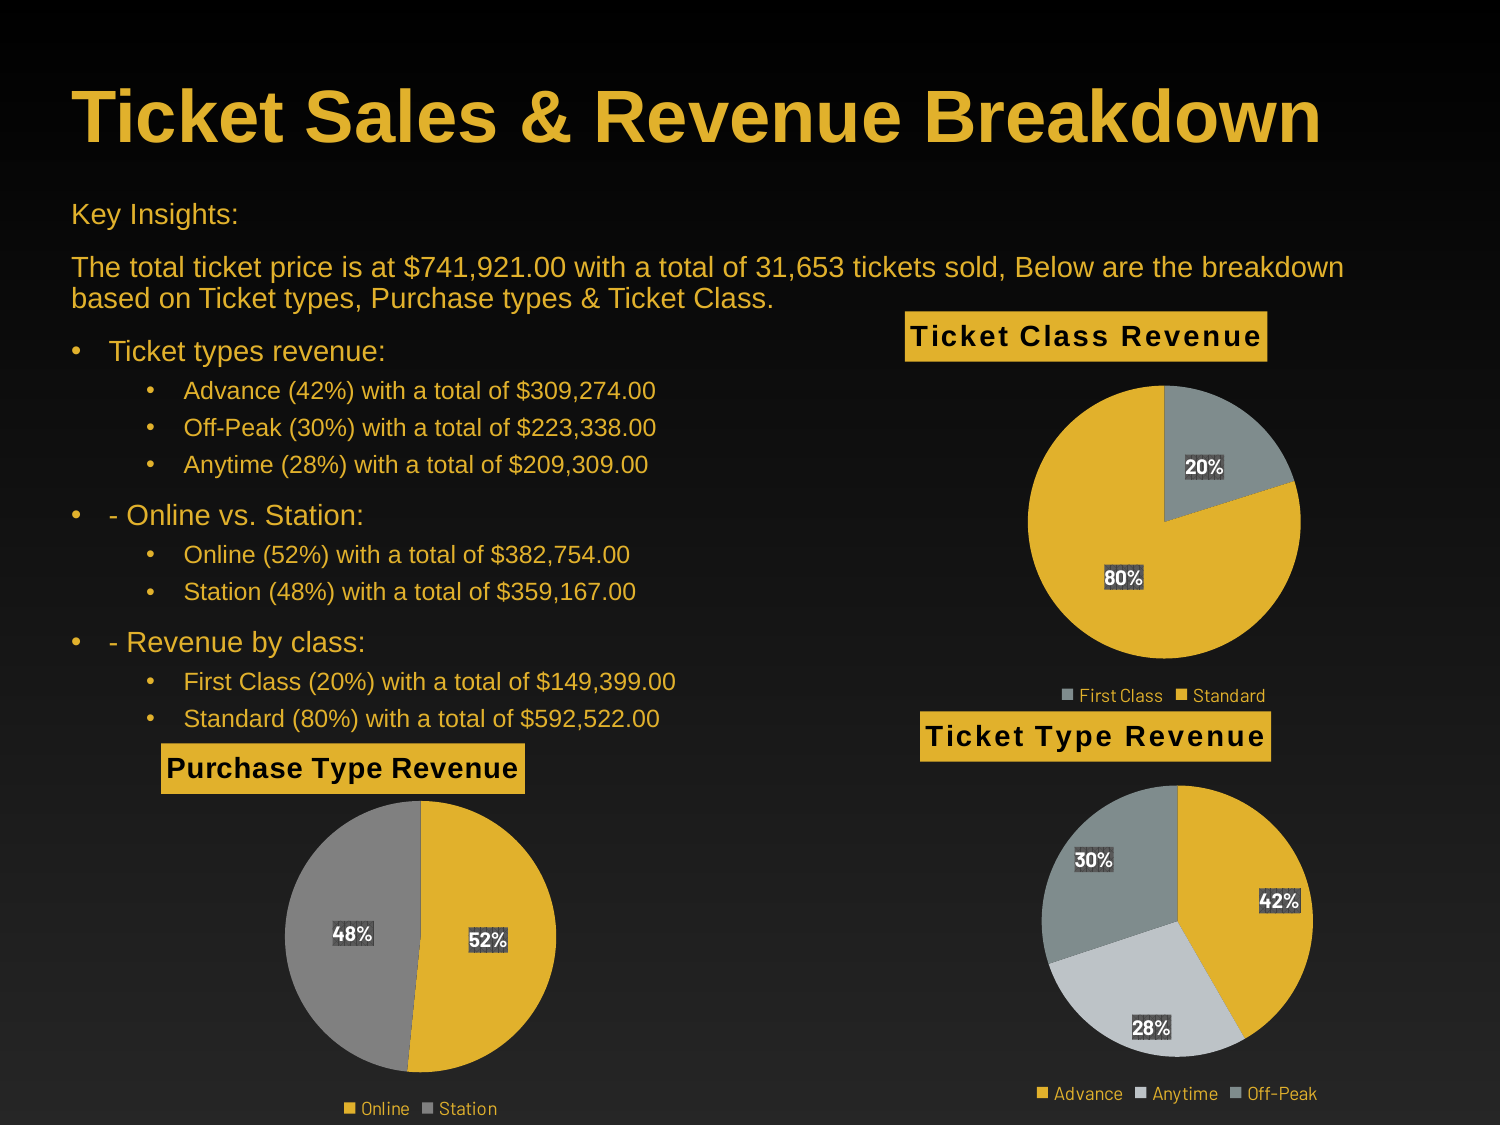

# Ticket Sales & Revenue Breakdown
Key Insights:
The total ticket price is at $741,921.00 with a total of 31,653 tickets sold, Below are the breakdown based on Ticket types, Purchase types & Ticket Class.
Ticket types revenue:
Advance (42%) with a total of $309,274.00
Off-Peak (30%) with a total of $223,338.00
Anytime (28%) with a total of $209,309.00
- Online vs. Station:
Online (52%) with a total of $382,754.00
Station (48%) with a total of $359,167.00
- Revenue by class:
First Class (20%) with a total of $149,399.00
Standard (80%) with a total of $592,522.00

### Chart: Ticket Class Revenue

| Category | Total |
|---|---|
| First Class | 149399.0 |
| Standard | 592522.0 |

### Chart: Ticket Type Revenue

| Category | Total |
|---|---|
| Advance | 309274.0 |
| Anytime | 209309.0 |
| Off-Peak | 223338.0 |

### Chart: Purchase Type Revenue

| Category | Total |
|---|---|
| Online | 382754.0 |
| Station | 359167.0 |